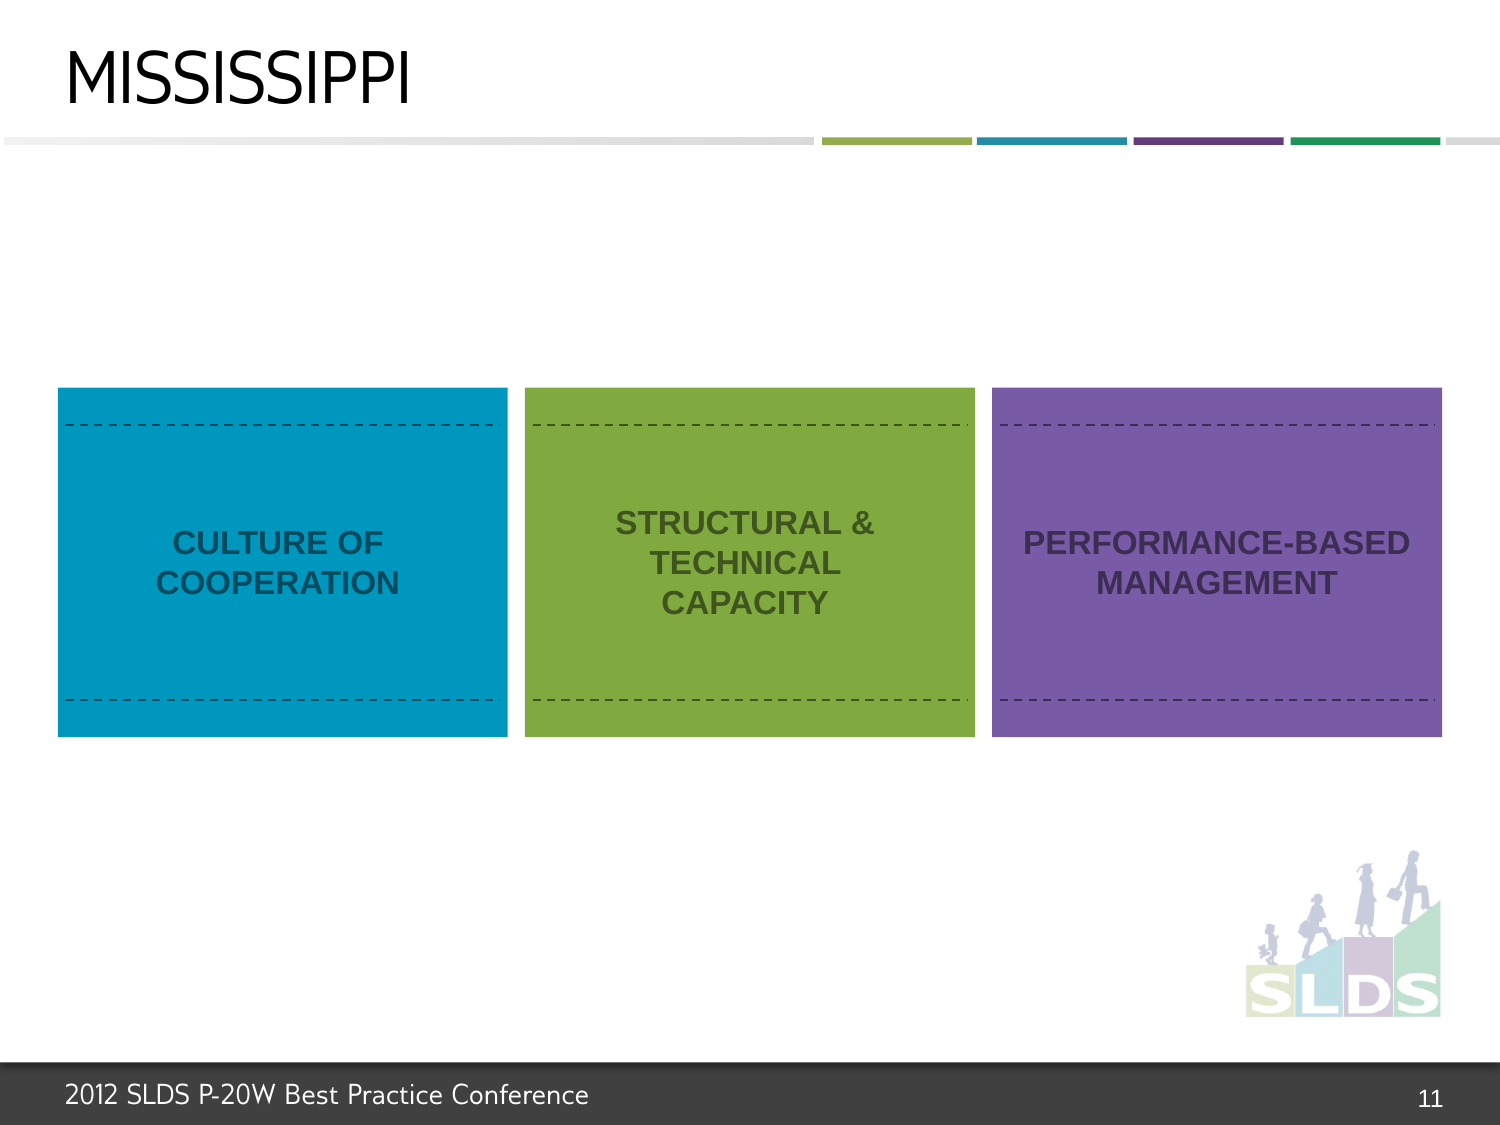

# Mississippi

CULTURE OF COOPERATION

STRUCTURAL & TECHNICAL CAPACITY

PERFORMANCE-BASED MANAGEMENT
11